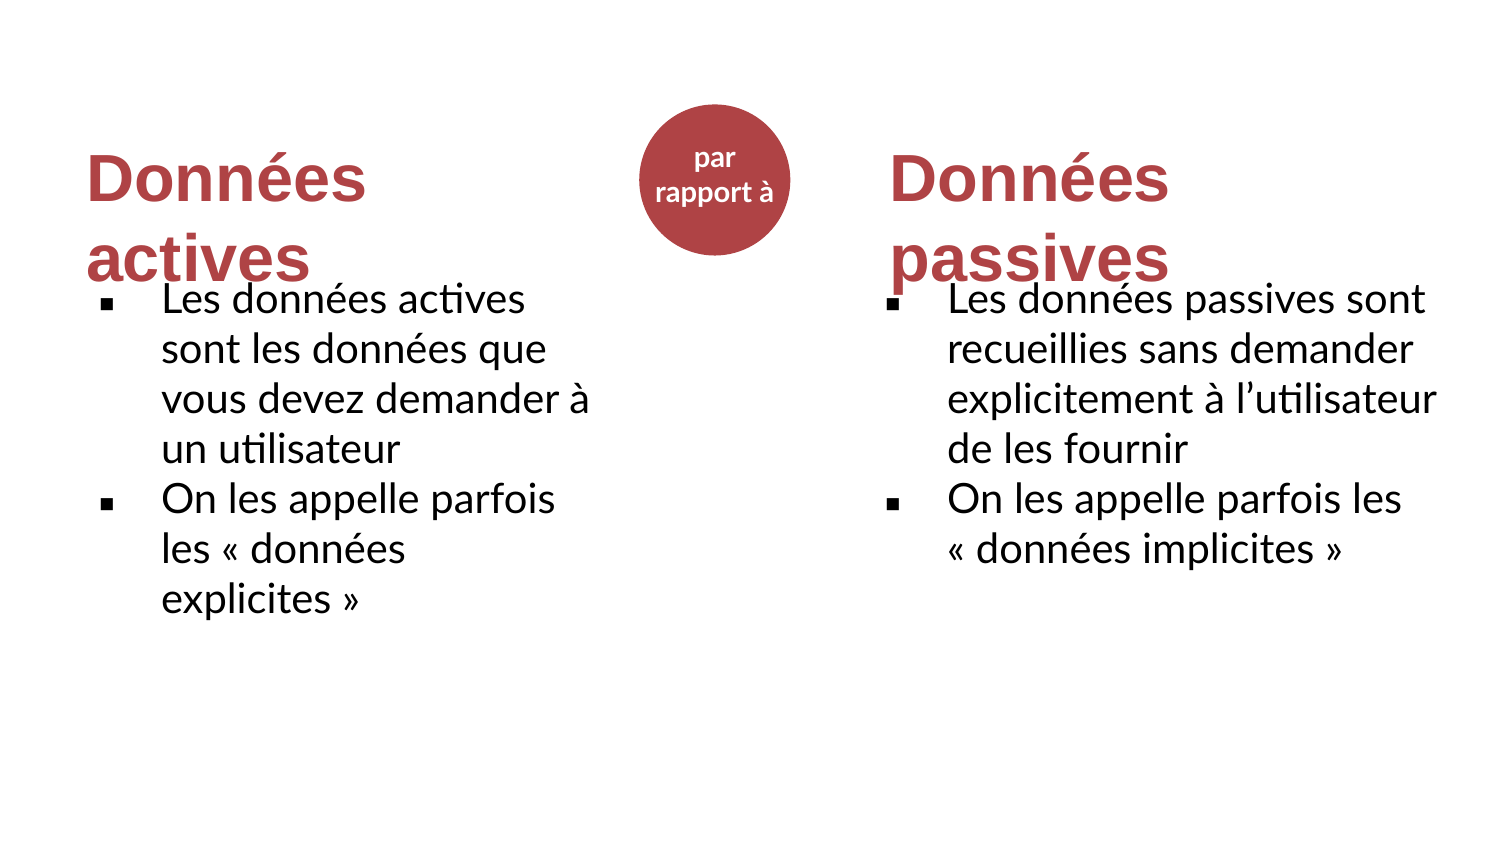

# Données actives
Données passives
par rapport à
Les données actives sont les données que vous devez demander à un utilisateur
On les appelle parfois les « données explicites »

Les données passives sont recueillies sans demander explicitement à l’utilisateur de les fournir
On les appelle parfois les « données implicites »